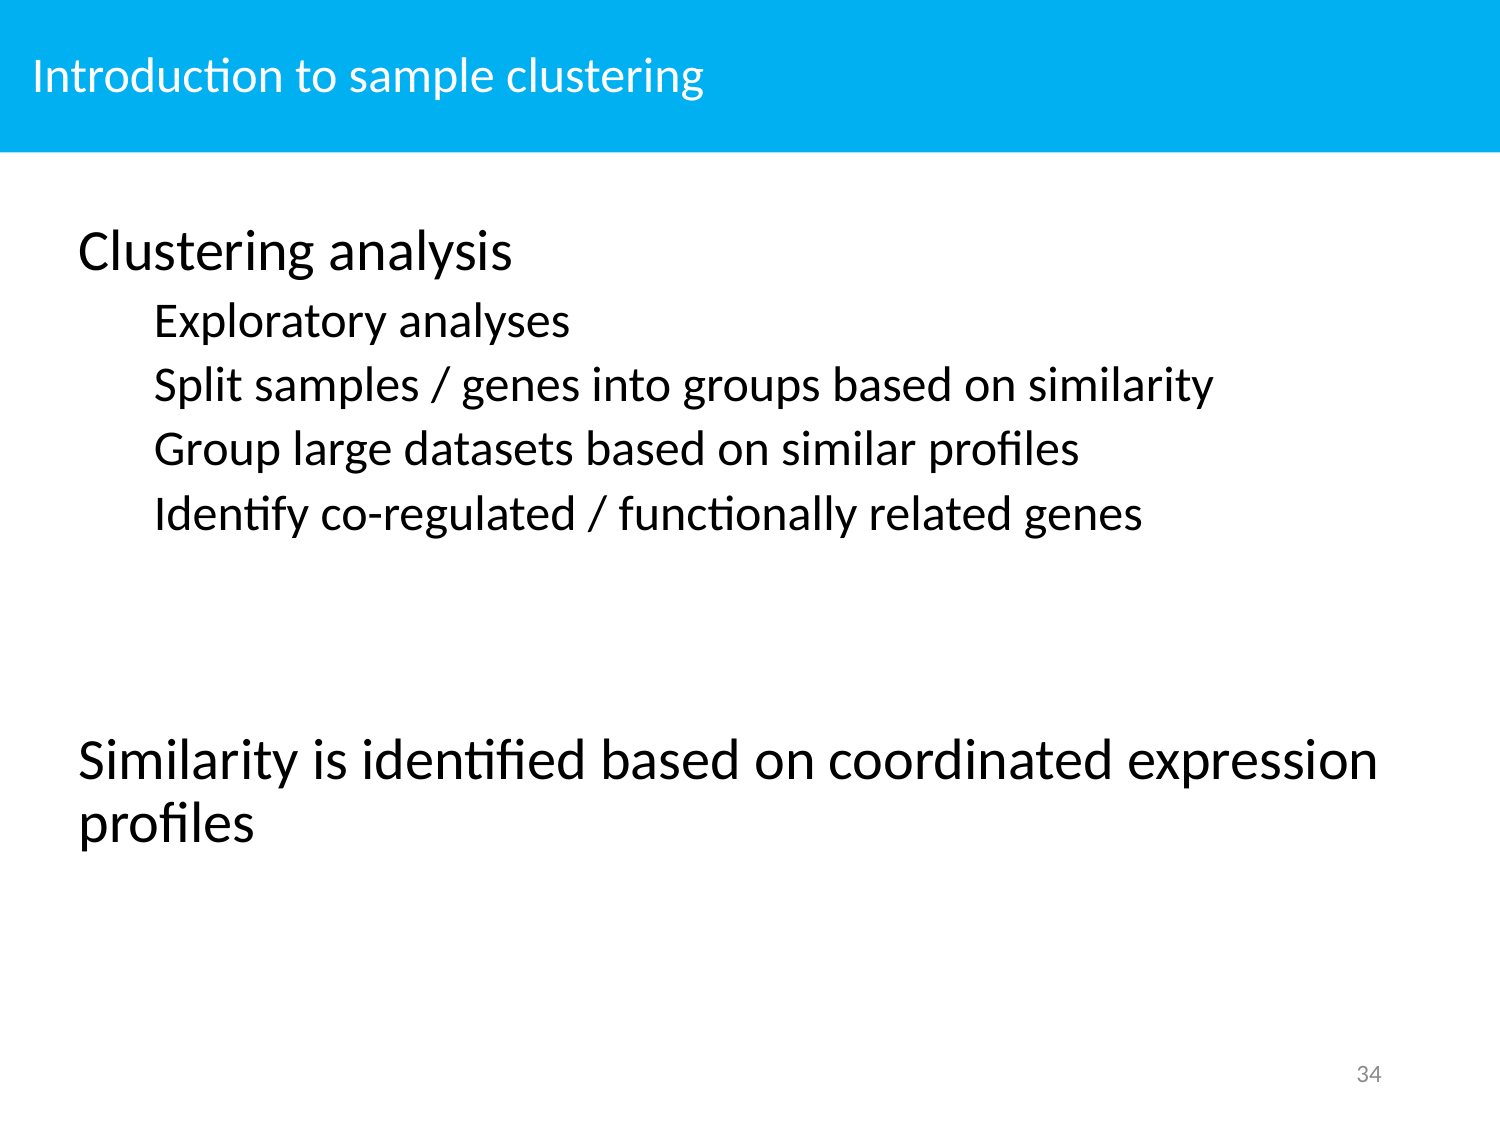

# Introduction to sample clustering
Clustering analysis
Exploratory analyses
Split samples / genes into groups based on similarity
Group large datasets based on similar profiles
Identify co-regulated / functionally related genes

Similarity is identified based on coordinated expression profiles

34